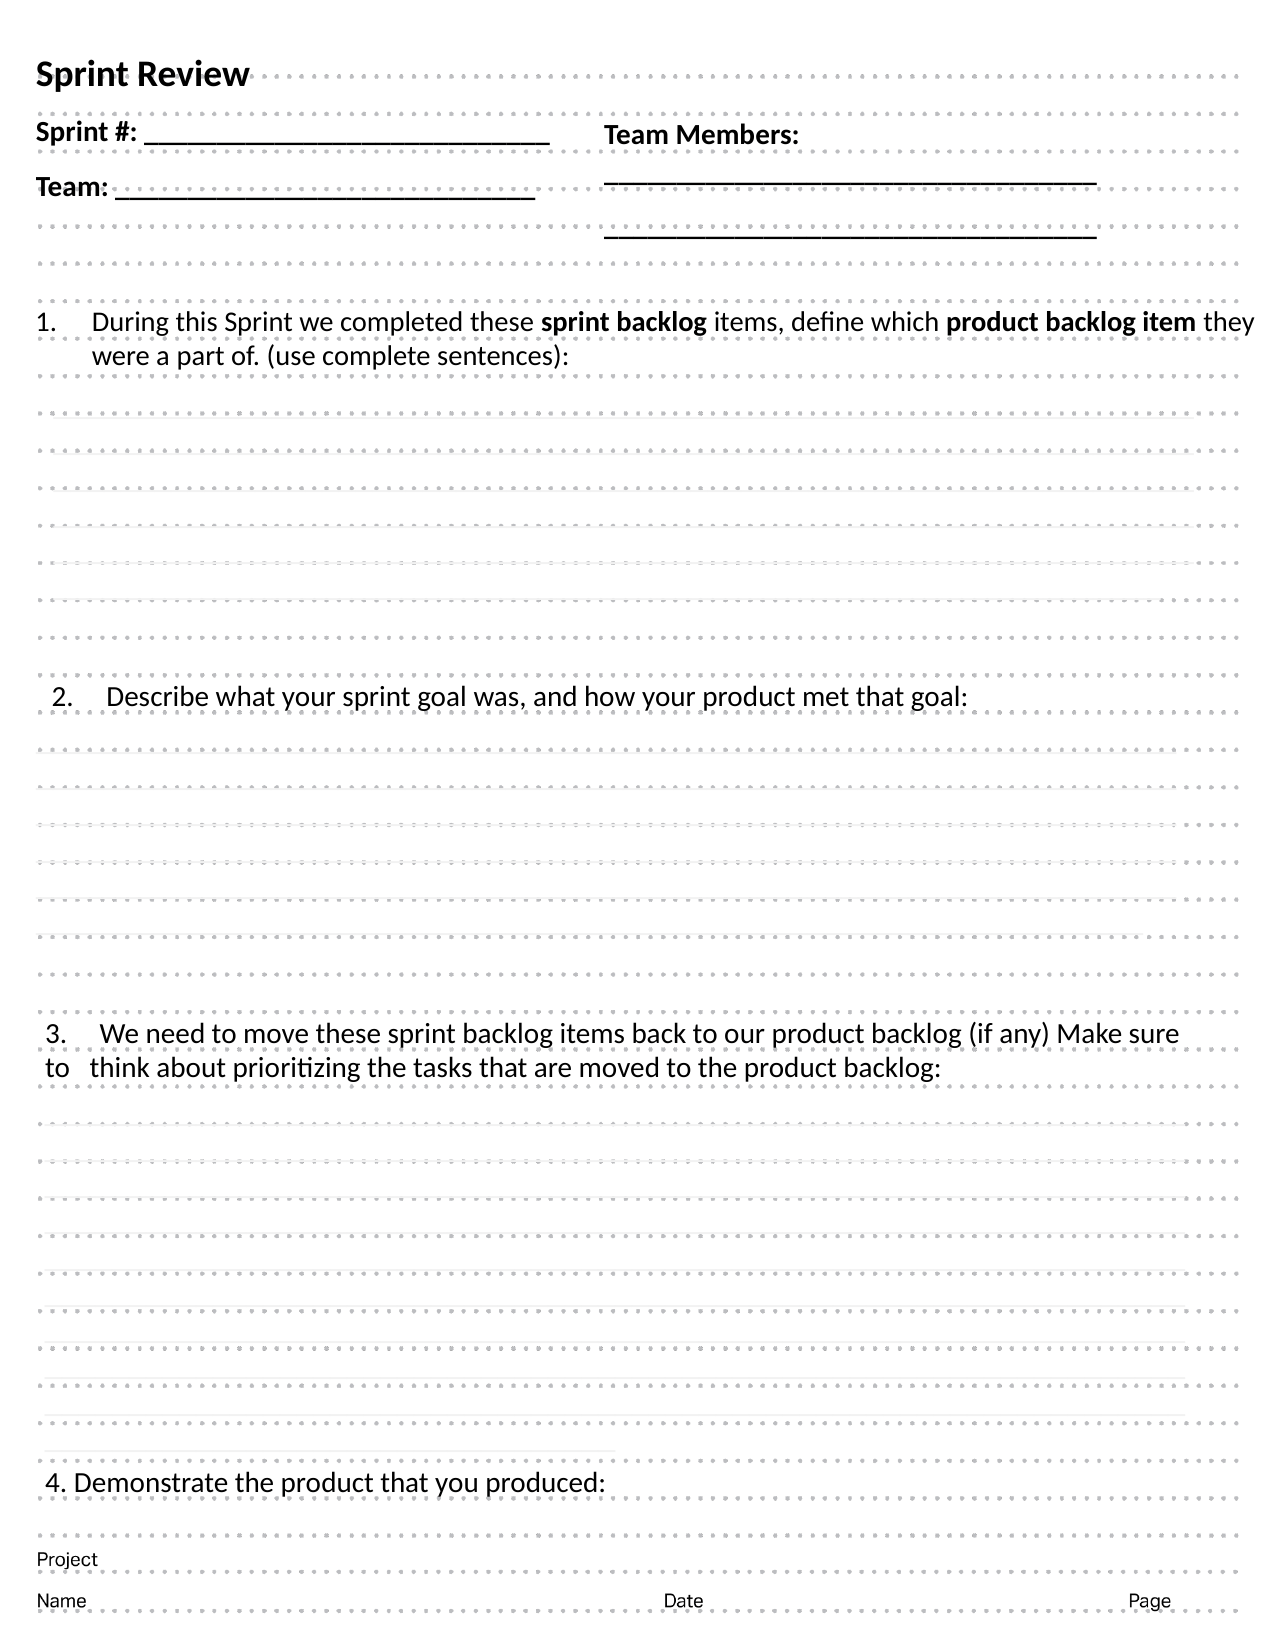

Sprint Review
Sprint #: ____________________________
Team: _____________________________

Team Members: __________________________________
__________________________________

During this Sprint we completed these sprint backlog items, define which product backlog item they were a part of. (use complete sentences):

______________________________________________________________________________________________________________________________________________________________________________________________________________________________________________________________________________________________________________________________________________________________________________________________________________________
2.     Describe what your sprint goal was, and how your product met that goal:

______________________________________________________________________________________________________________________________________________________________________________________________________________________________________________________________________________________________________________________________________________________________________________________________________________________
3.     We need to move these sprint backlog items back to our product backlog (if any) Make sure to   think about prioritizing the tasks that are moved to the product backlog:

4. Demonstrate the product that you produced:

______________________________________________________________________________________________________________________________________________________________________________________________________________________________________________________________________________________________________________________________________________________________________________________________________________________________________________________________________________________________________________________________________________________________________________________________________________________________________________________________________
#